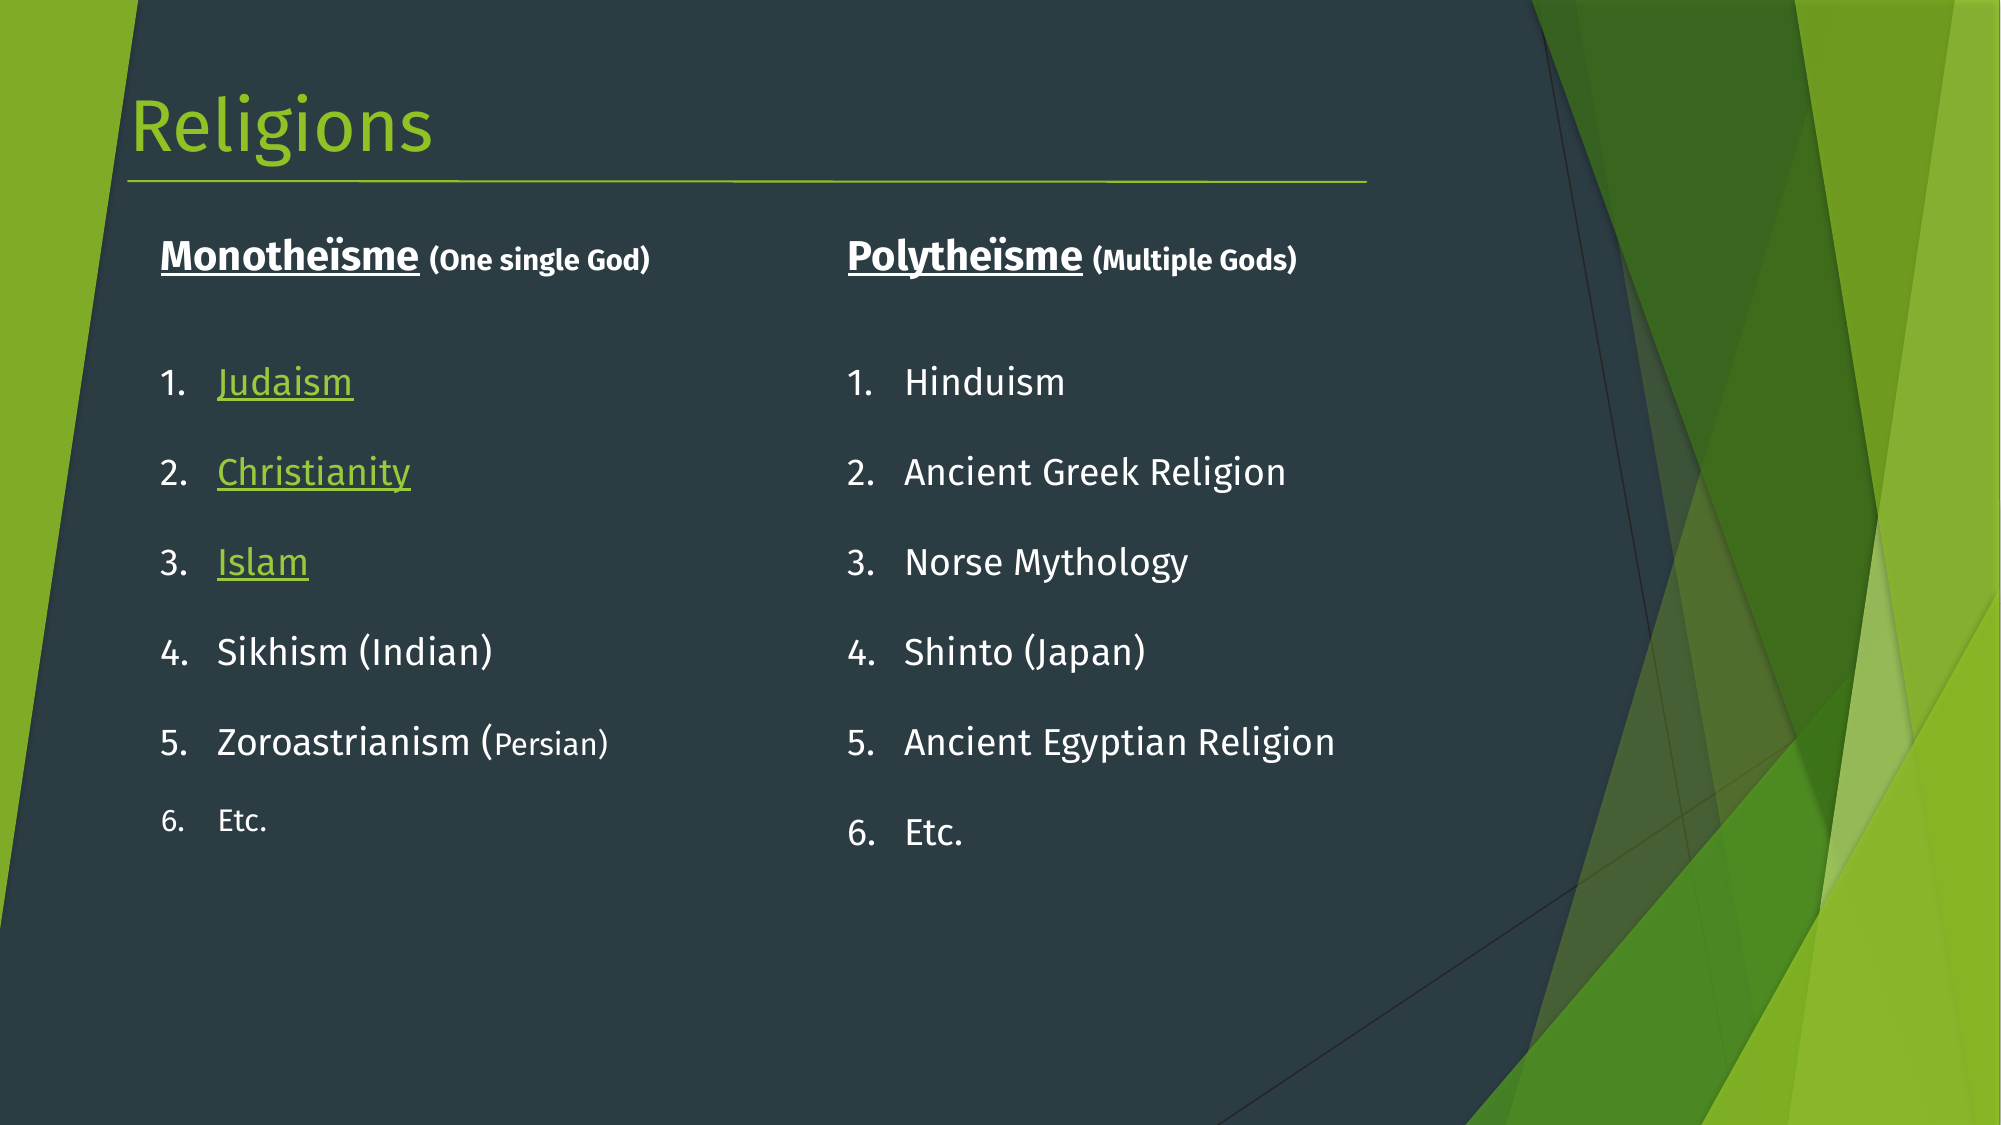

# Religions
Polytheïsme (Multiple Gods)
Monotheïsme (One single God)
Judaism
Christianity
Islam
Sikhism (Indian)
Zoroastrianism (Persian)
Etc.
Hinduism
Ancient Greek Religion
Norse Mythology
Shinto (Japan)
Ancient Egyptian Religion
Etc.